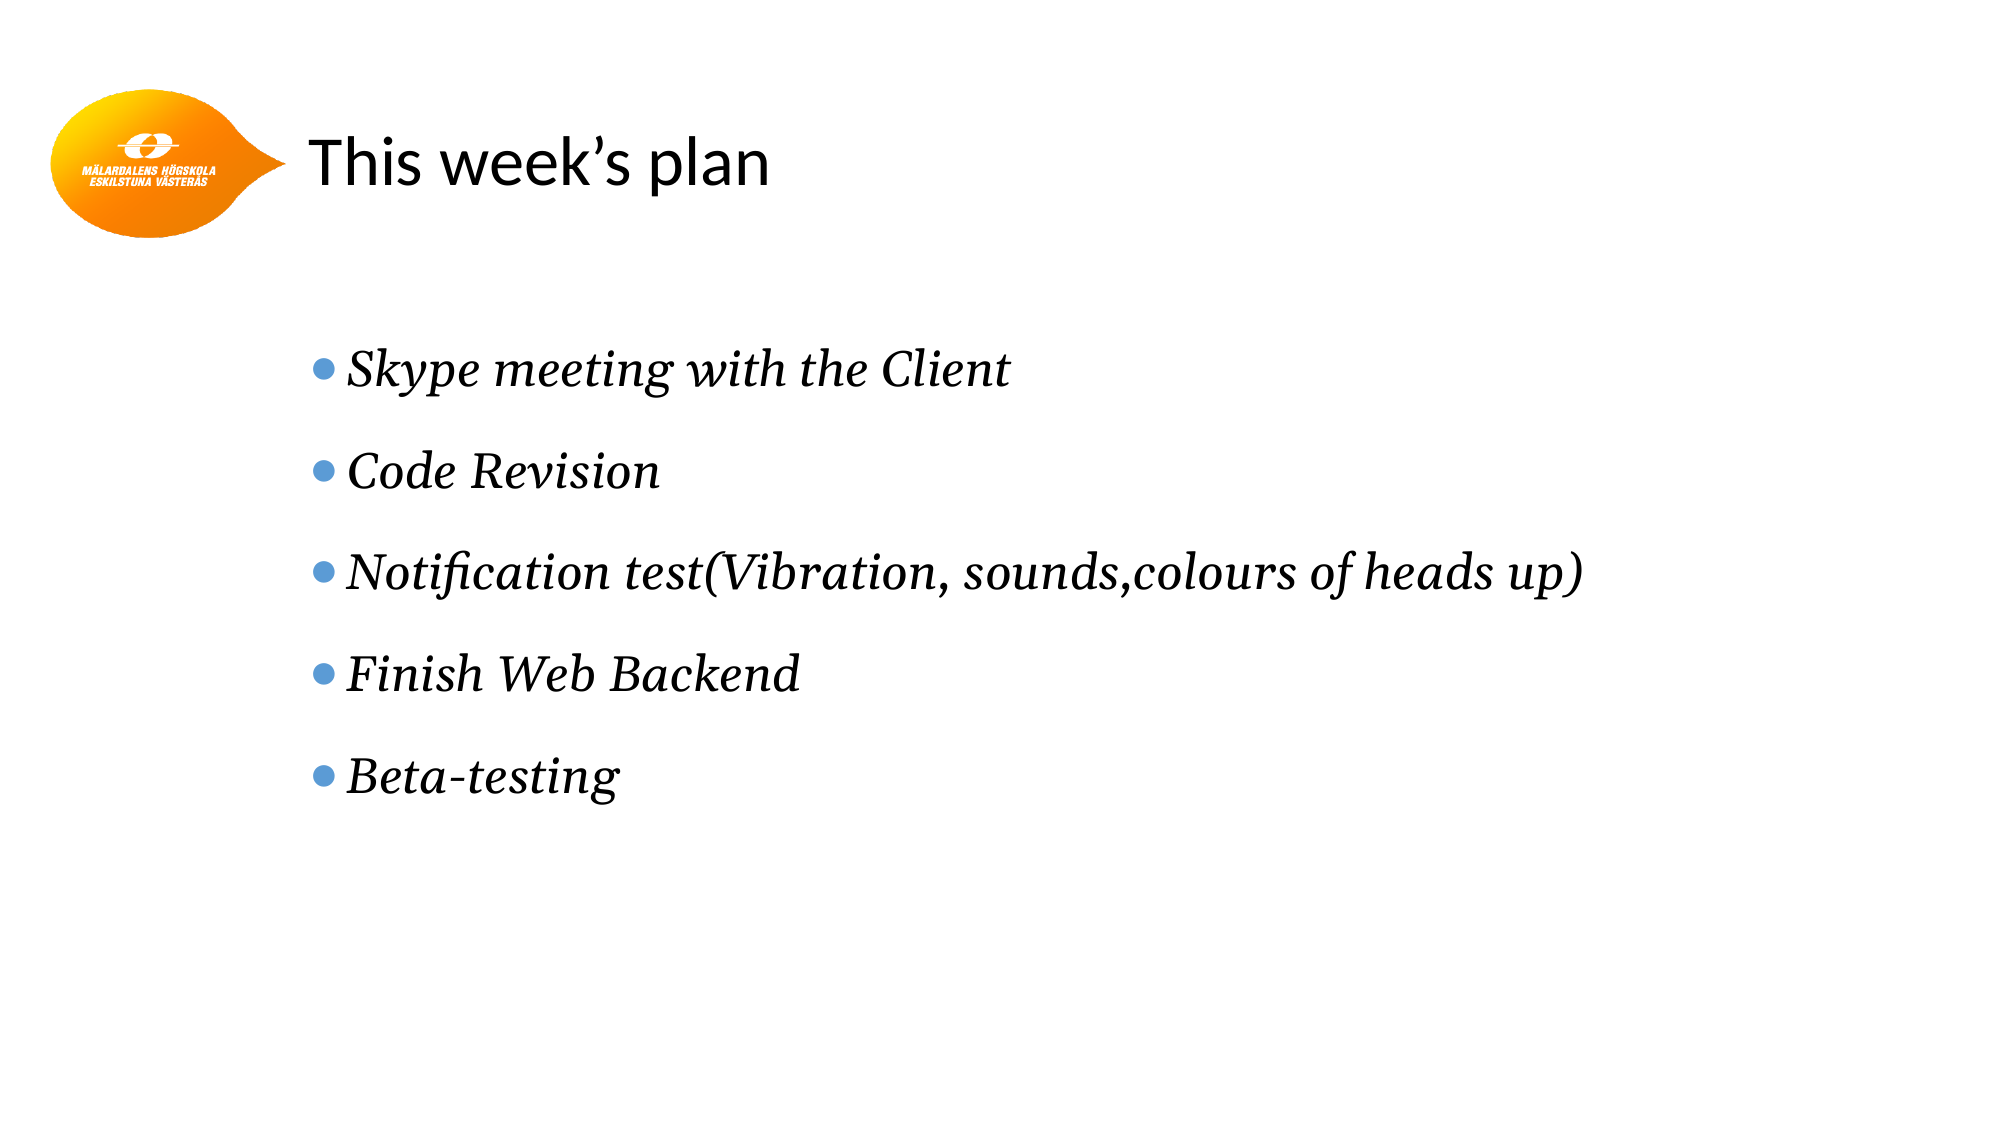

# This week’s plan
Skype meeting with the Client
Code Revision
Notification test(Vibration, sounds,colours of heads up)
Finish Web Backend
Beta-testing